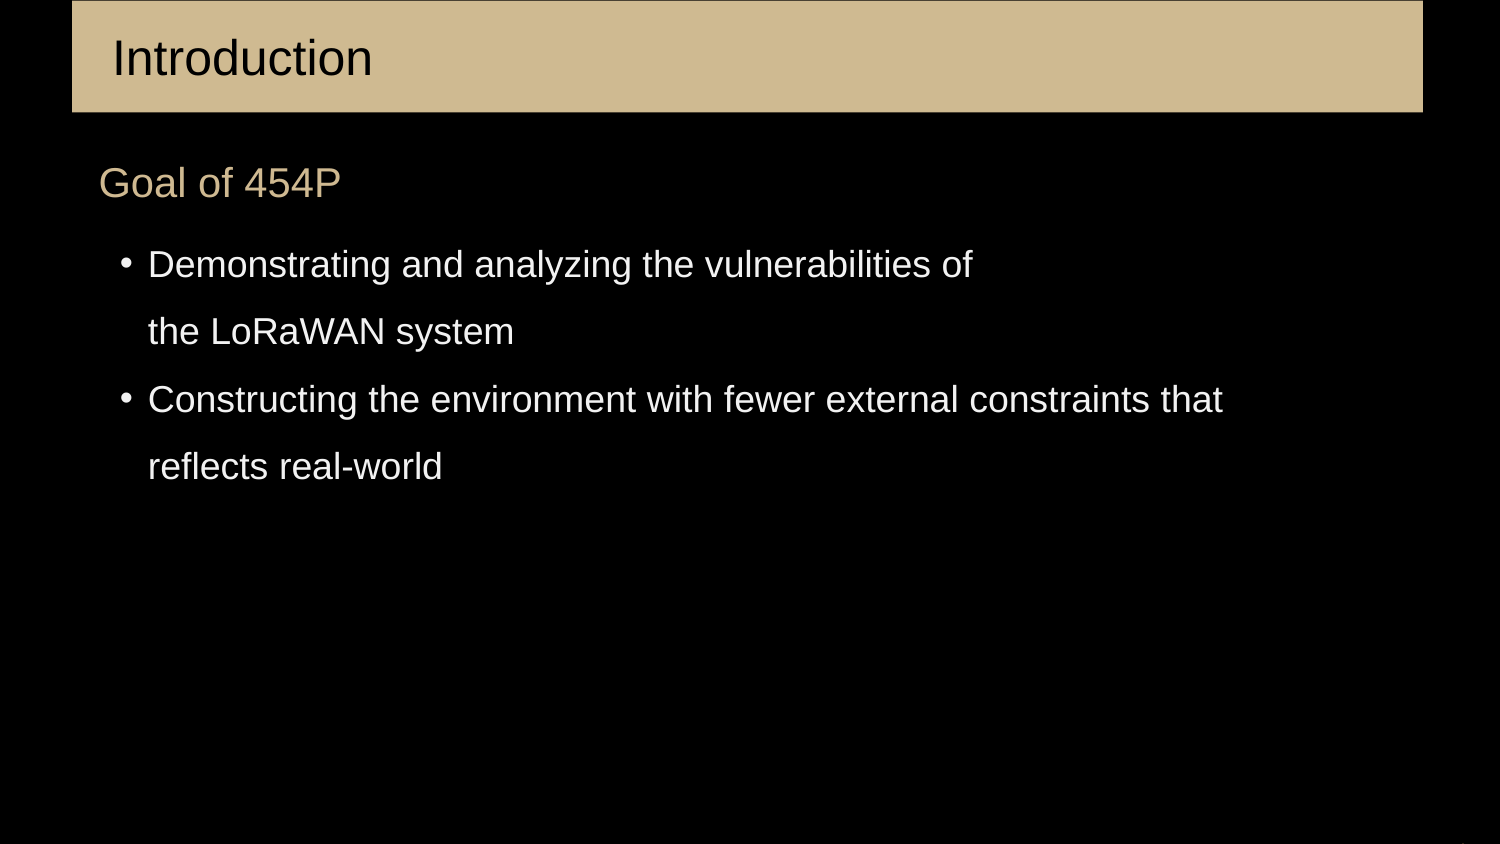

# Introduction

Goal of 454P
Demonstrating and analyzing the vulnerabilities of the LoRaWAN system
Constructing the environment with fewer external constraints that reflects real-world

14